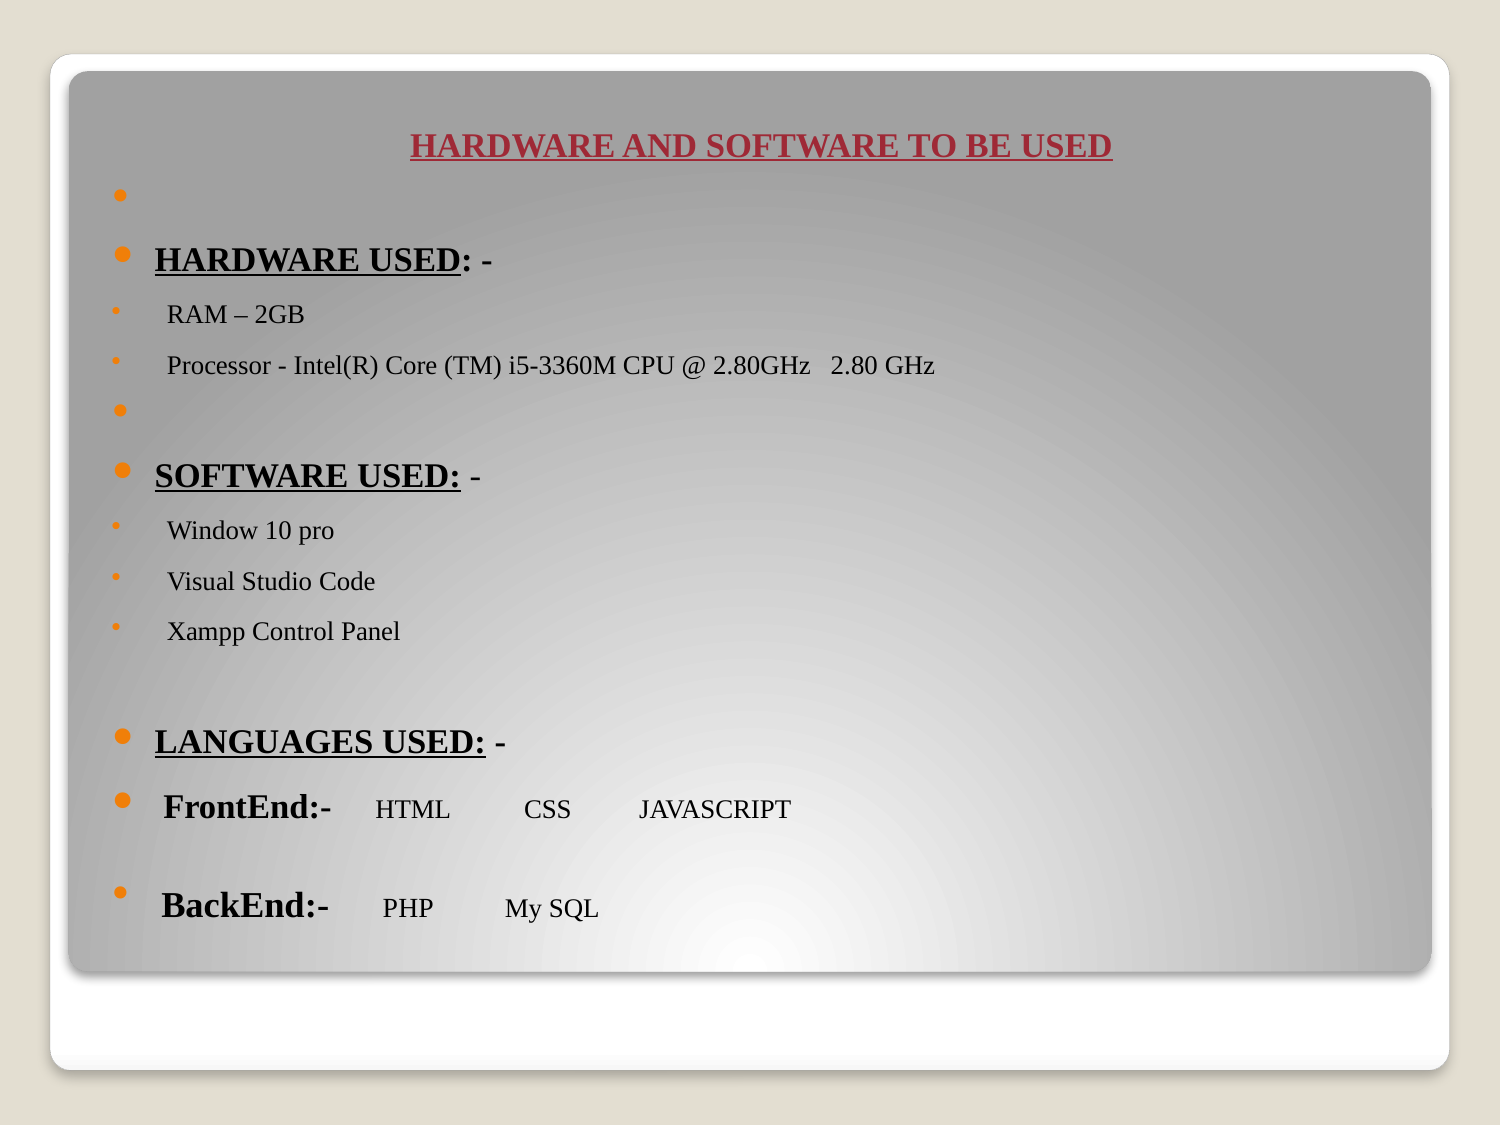

HARDWARE AND SOFTWARE TO BE USED

HARDWARE USED: -
RAM – 2GB
Processor - Intel(R) Core (TM) i5-3360M CPU @ 2.80GHz   2.80 GHz

SOFTWARE USED: -
Window 10 pro
Visual Studio Code
Xampp Control Panel

LANGUAGES USED: -
 FrontEnd:-     HTML           CSS          JAVASCRIPT
 BackEnd:-      PHP     My SQL